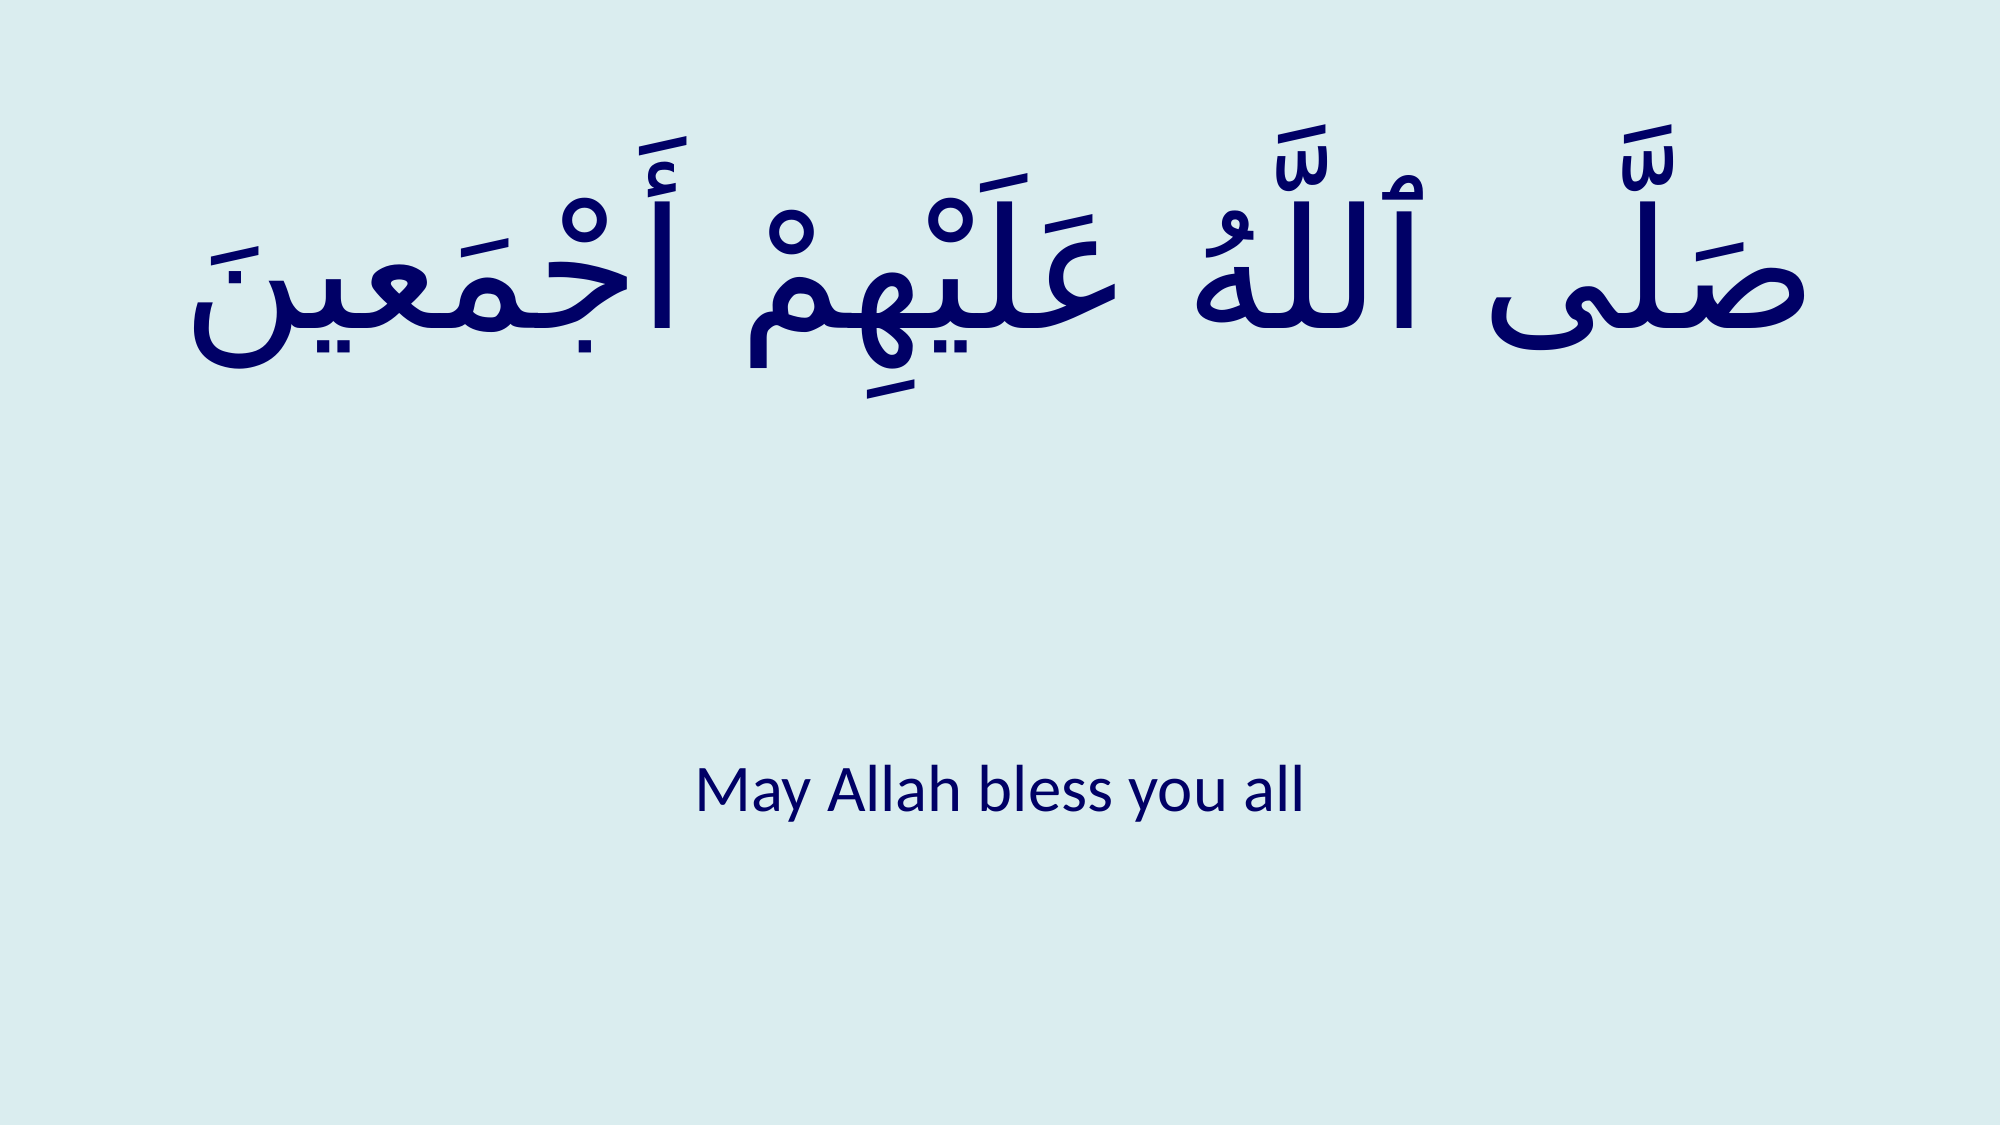

# صَلَّى ٱللَّهُ عَلَيْهِمْ أَجْمَعينَ
May Allah bless you all